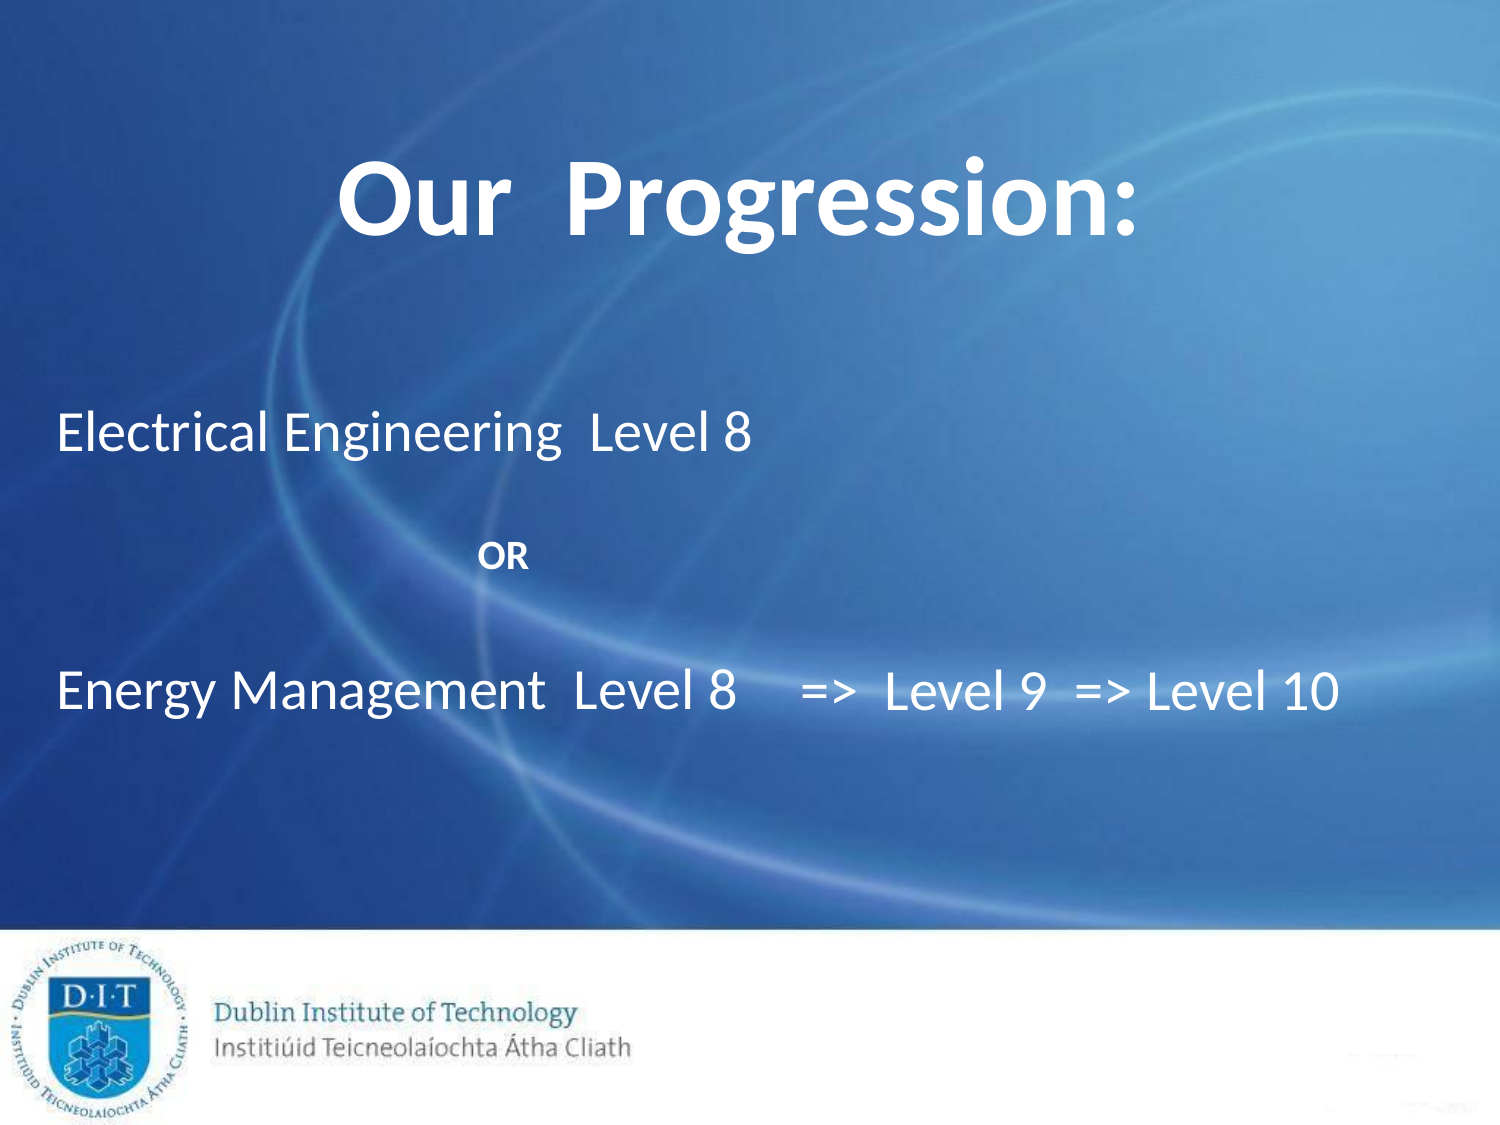

# Our  Progression:
Electrical Engineering  Level 8
     OR

Energy Management  Level 8
=>  Level 9  => Level 10